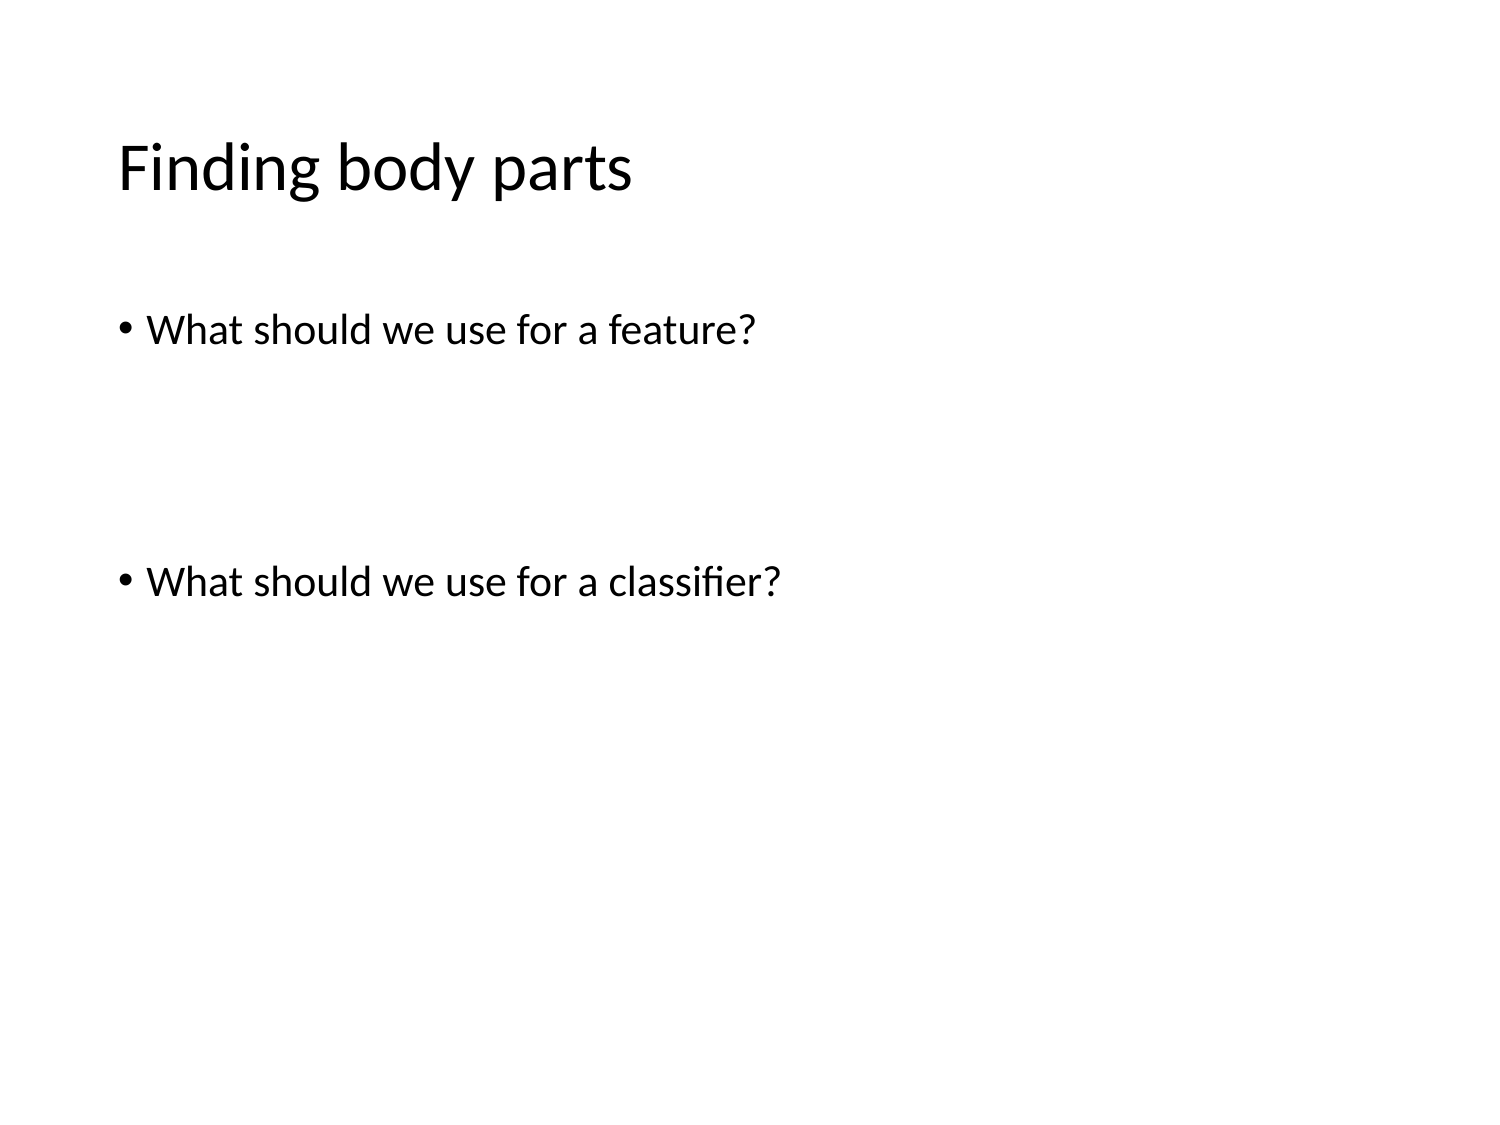

# Finding body parts
What should we use for a feature?

What should we use for a classifier?